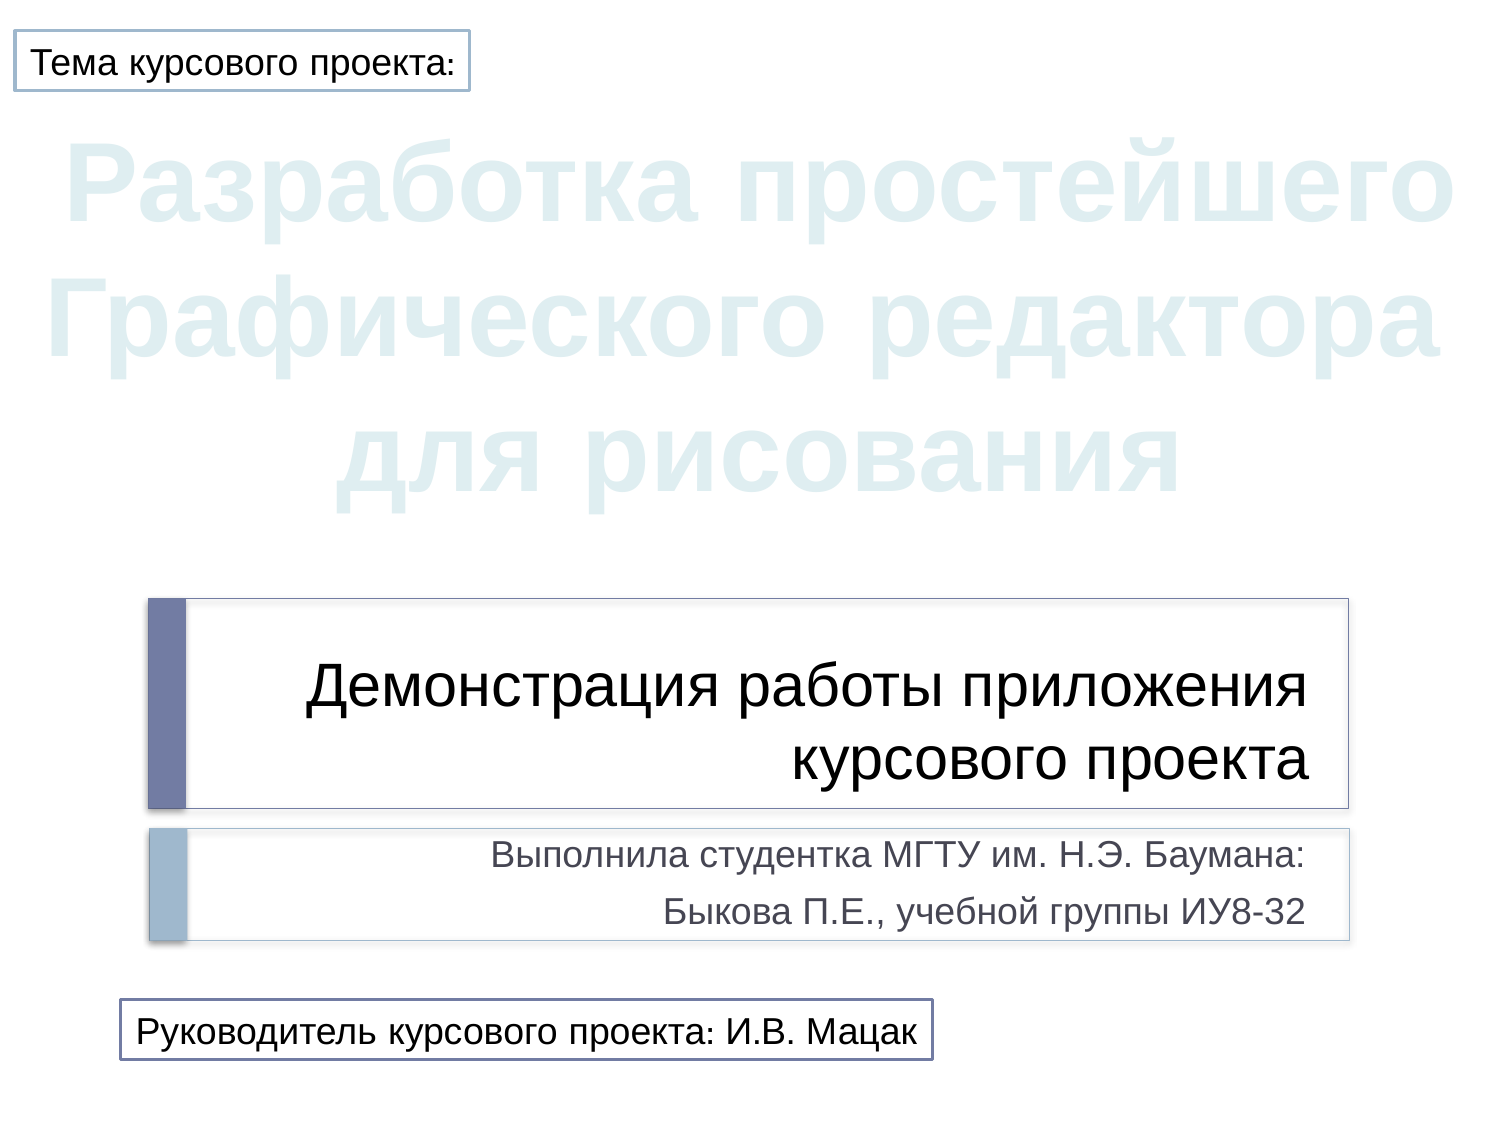

Тема курсового проекта:
Разработка простейшего
Графического редактора
для рисования
# Демонстрация работы приложения курсового проекта
Выполнила студентка МГТУ им. Н.Э. Баумана:
Быкова П.Е., учебной группы ИУ8-32
Руководитель курсового проекта: И.В. Мацак